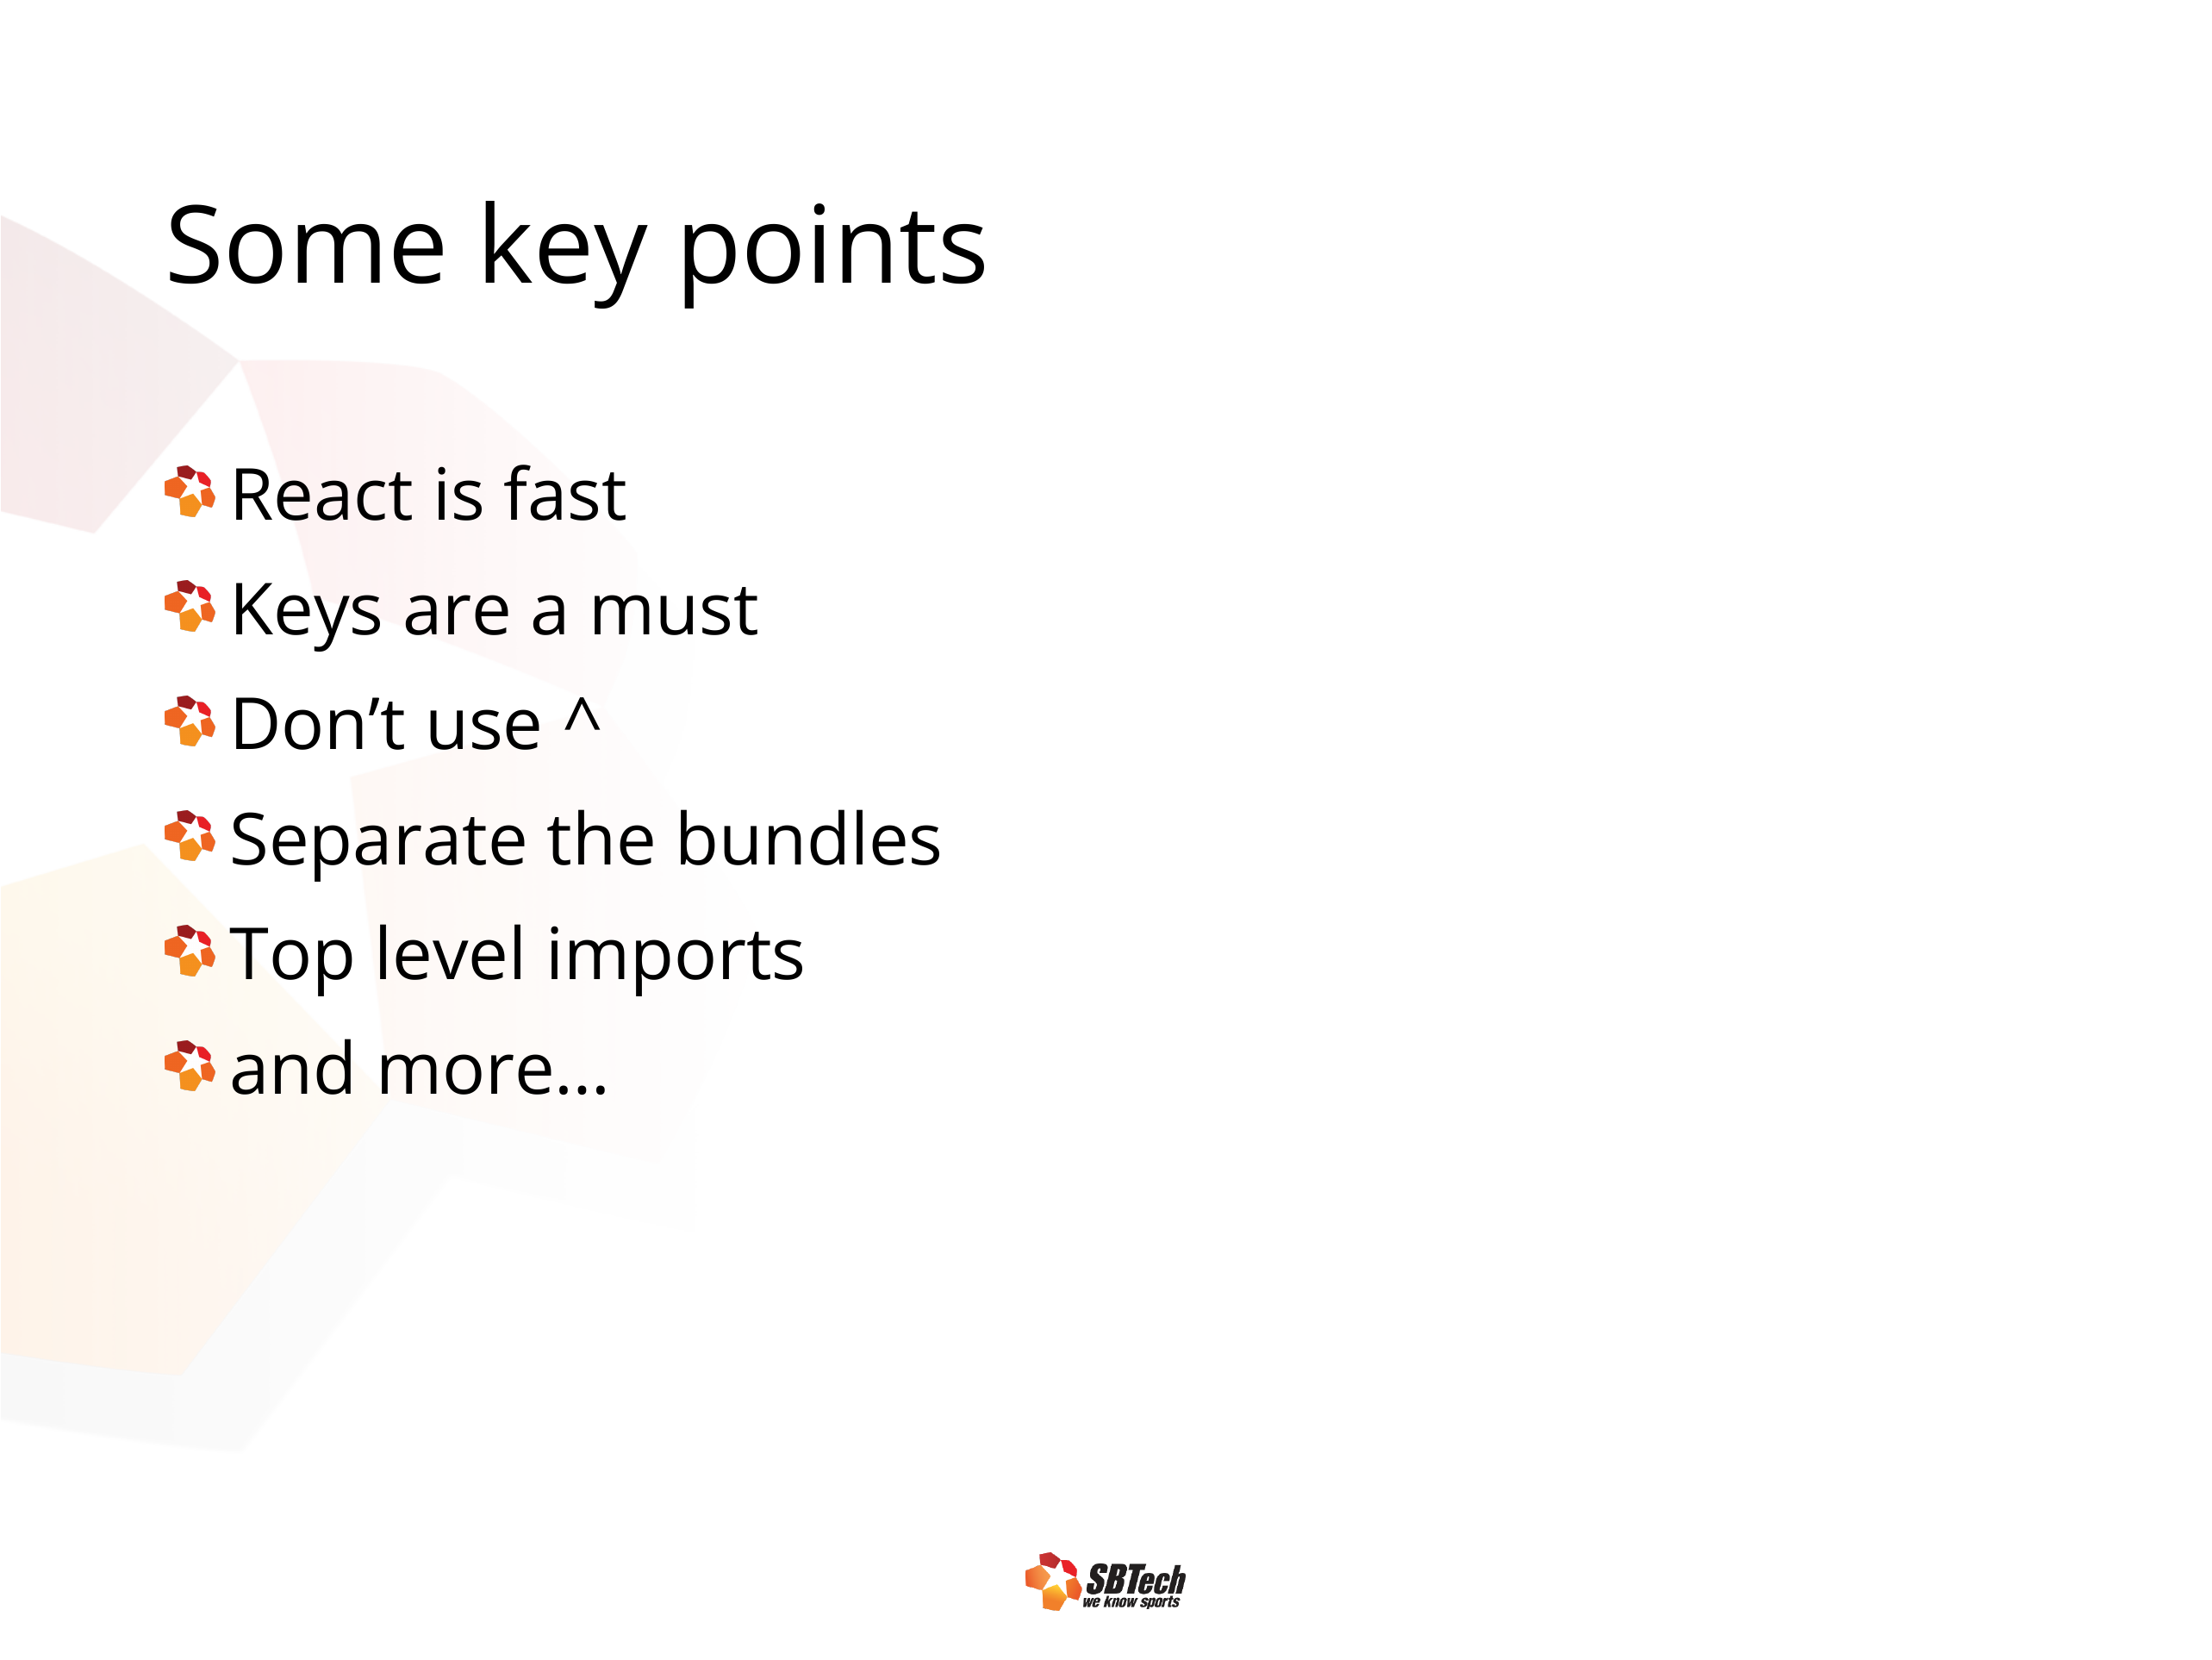

# Some key points
React is fast
Keys are a must
Don’t use ^
Separate the bundles
Top level imports
and more…